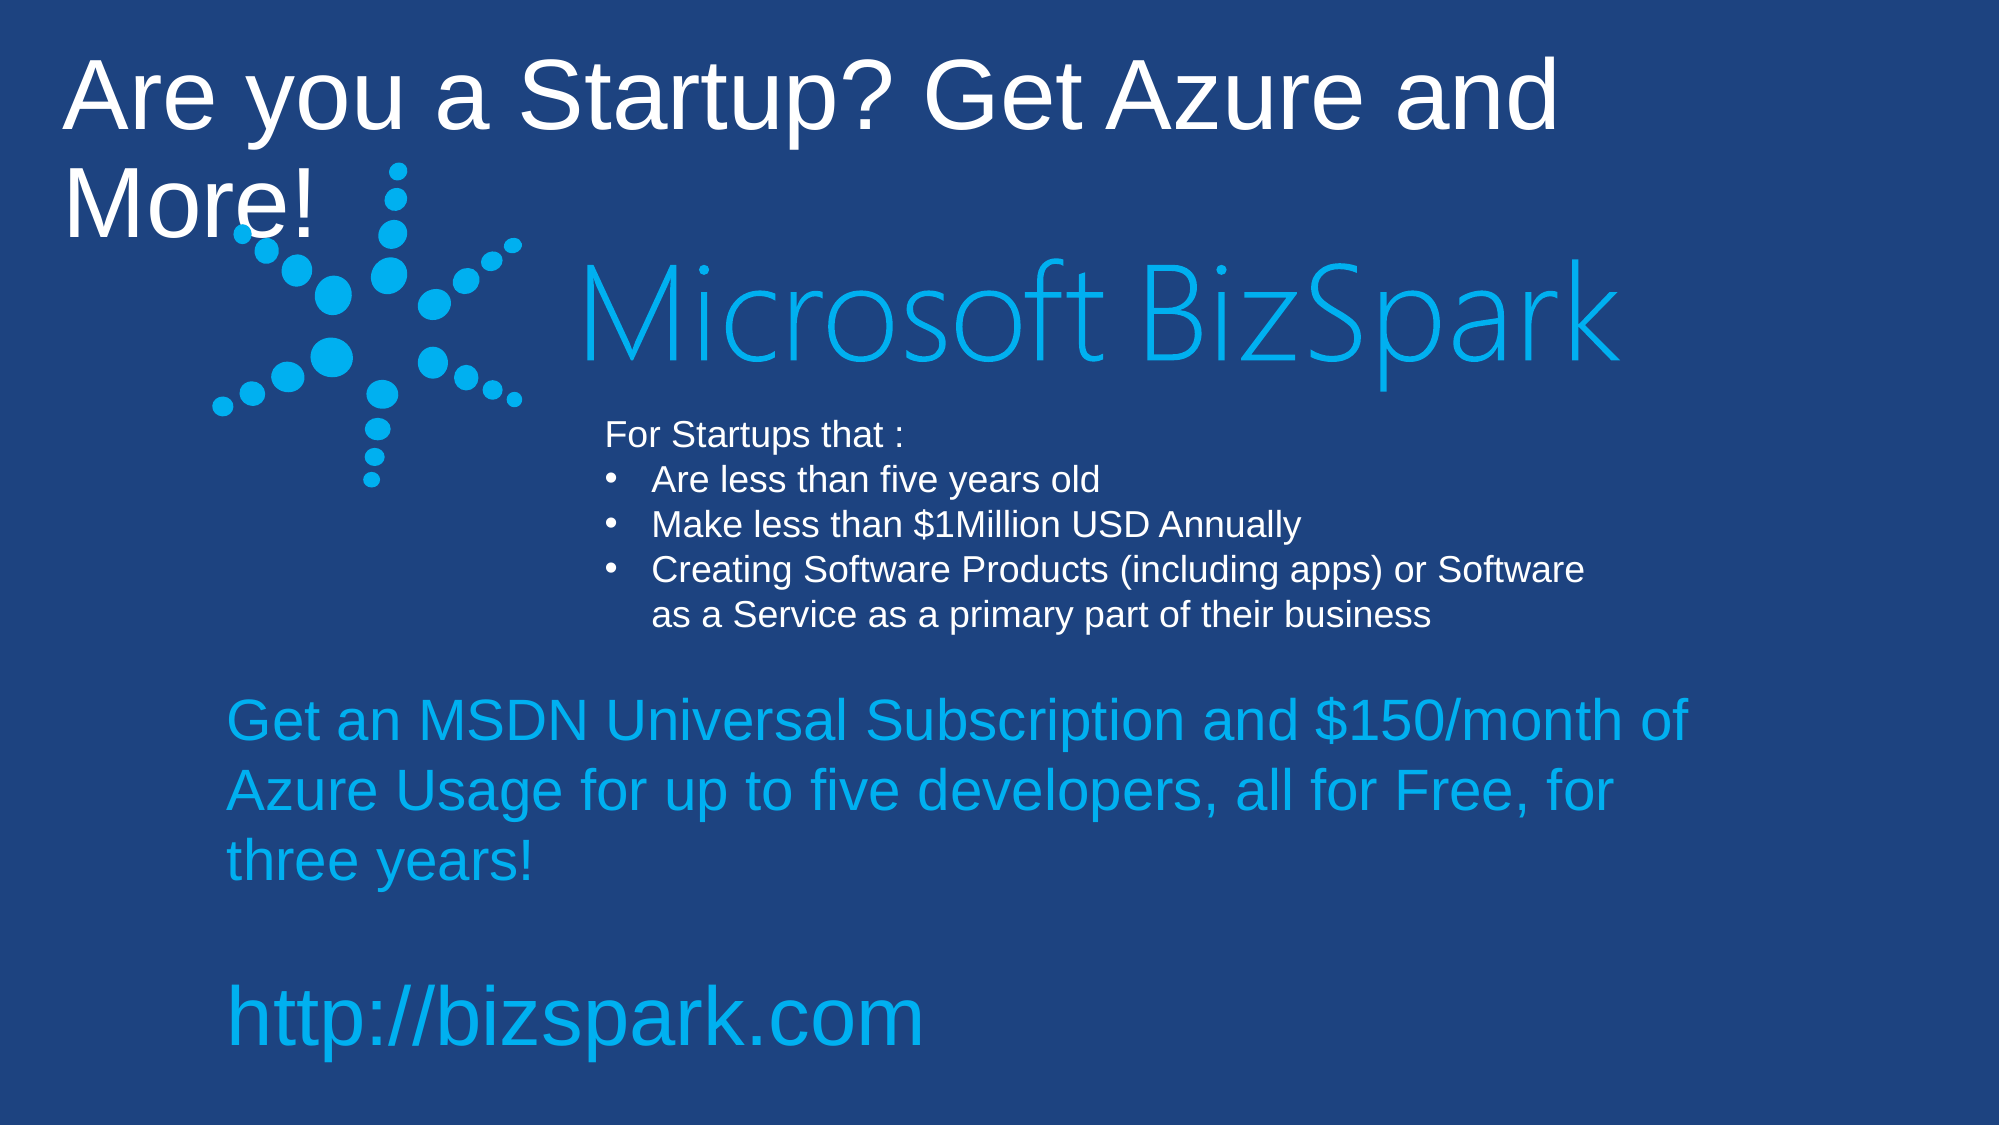

# Are you a Startup? Get Azure and More!

For Startups that :
Are less than five years old
Make less than $1Million USD Annually
Creating Software Products (including apps) or Software as a Service as a primary part of their business
Get an MSDN Universal Subscription and $150/month of Azure Usage for up to five developers, all for Free, for three years!
http://bizspark.com